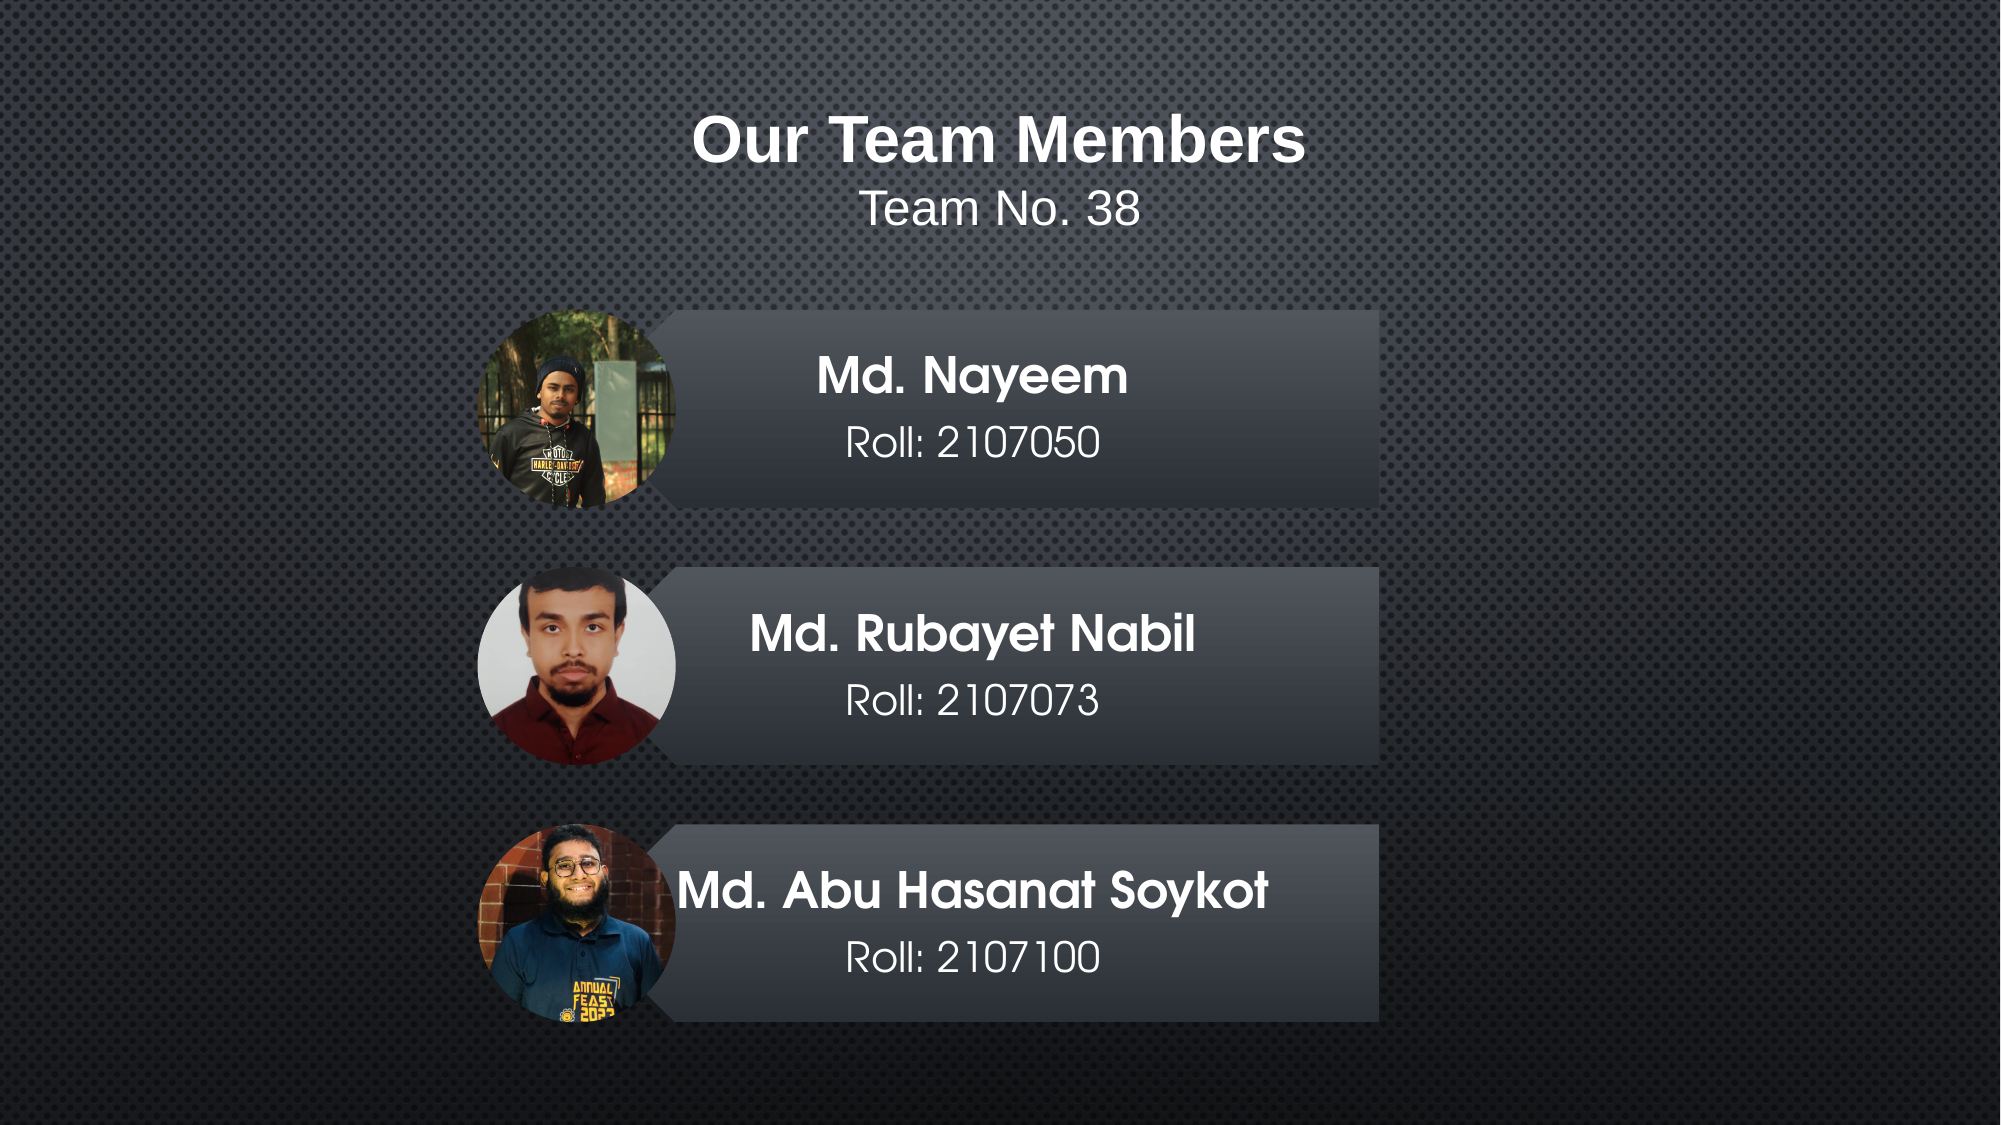

Our Team Members
Team No. 38
Md. Nayeem
Roll: 2107050
Md. Rubayet Nabil
Roll: 2107073
Md. Abu Hasanat Soykot
Roll: 2107100